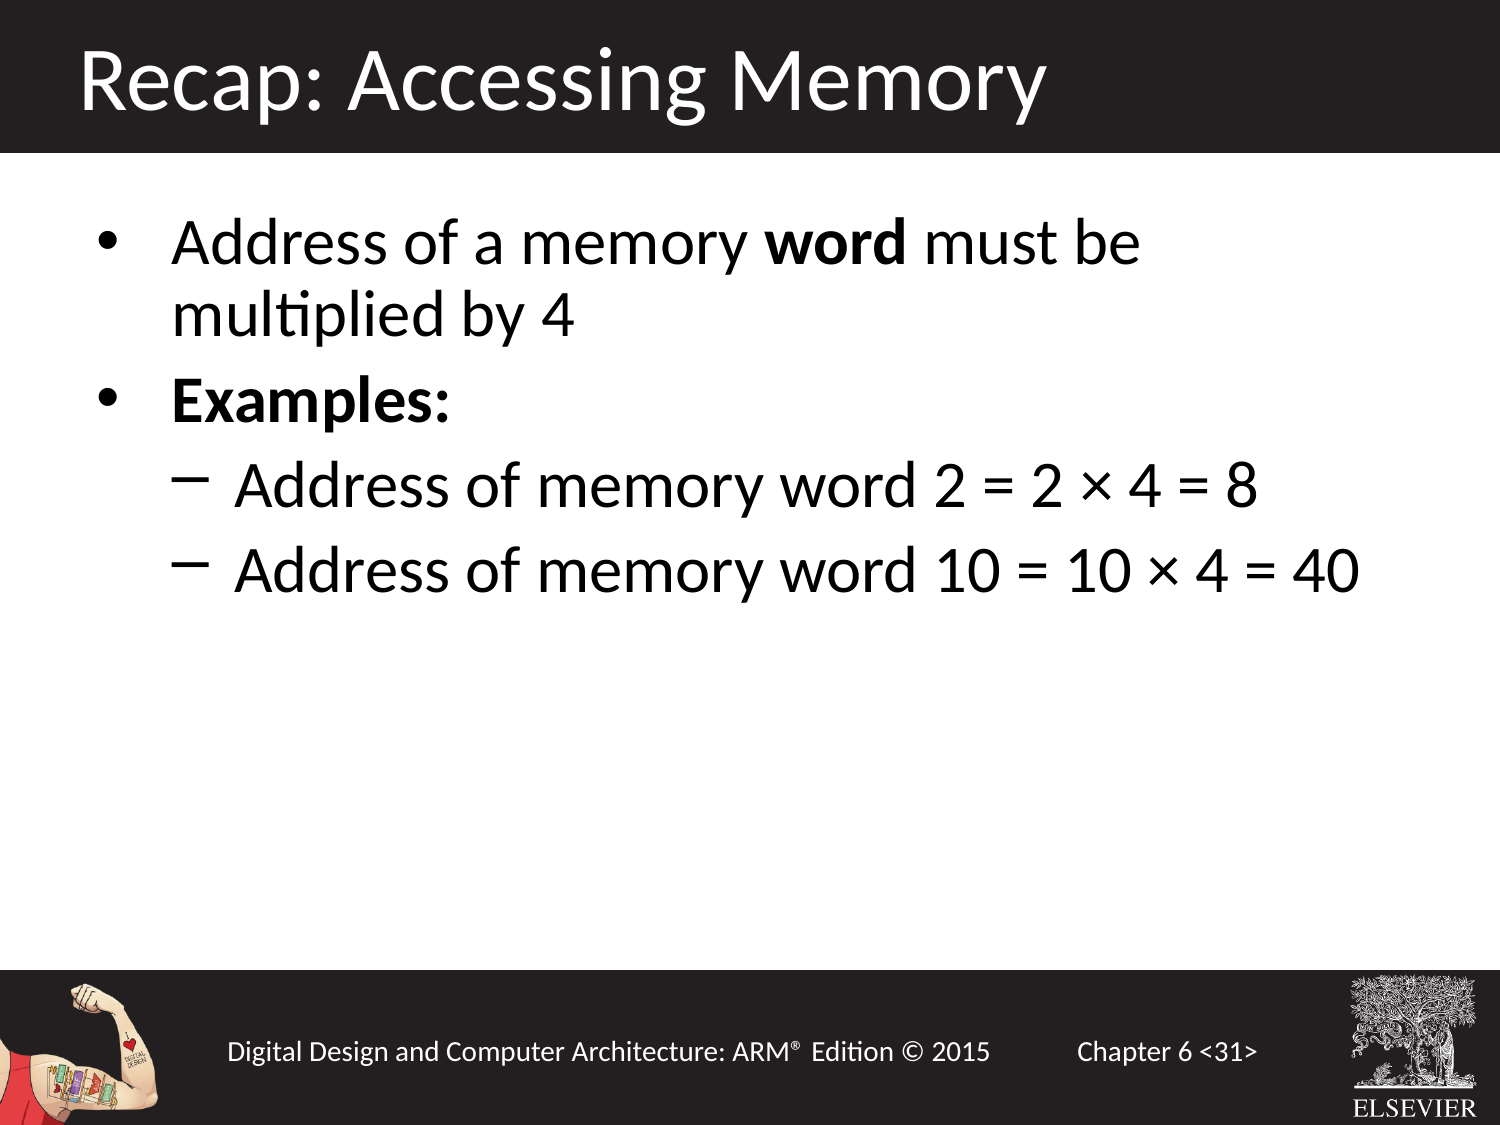

Recap: Accessing Memory

Address of a memory word must be multiplied by 4
Examples:
Address of memory word 2 = 2 × 4 = 8
Address of memory word 10 = 10 × 4 = 40